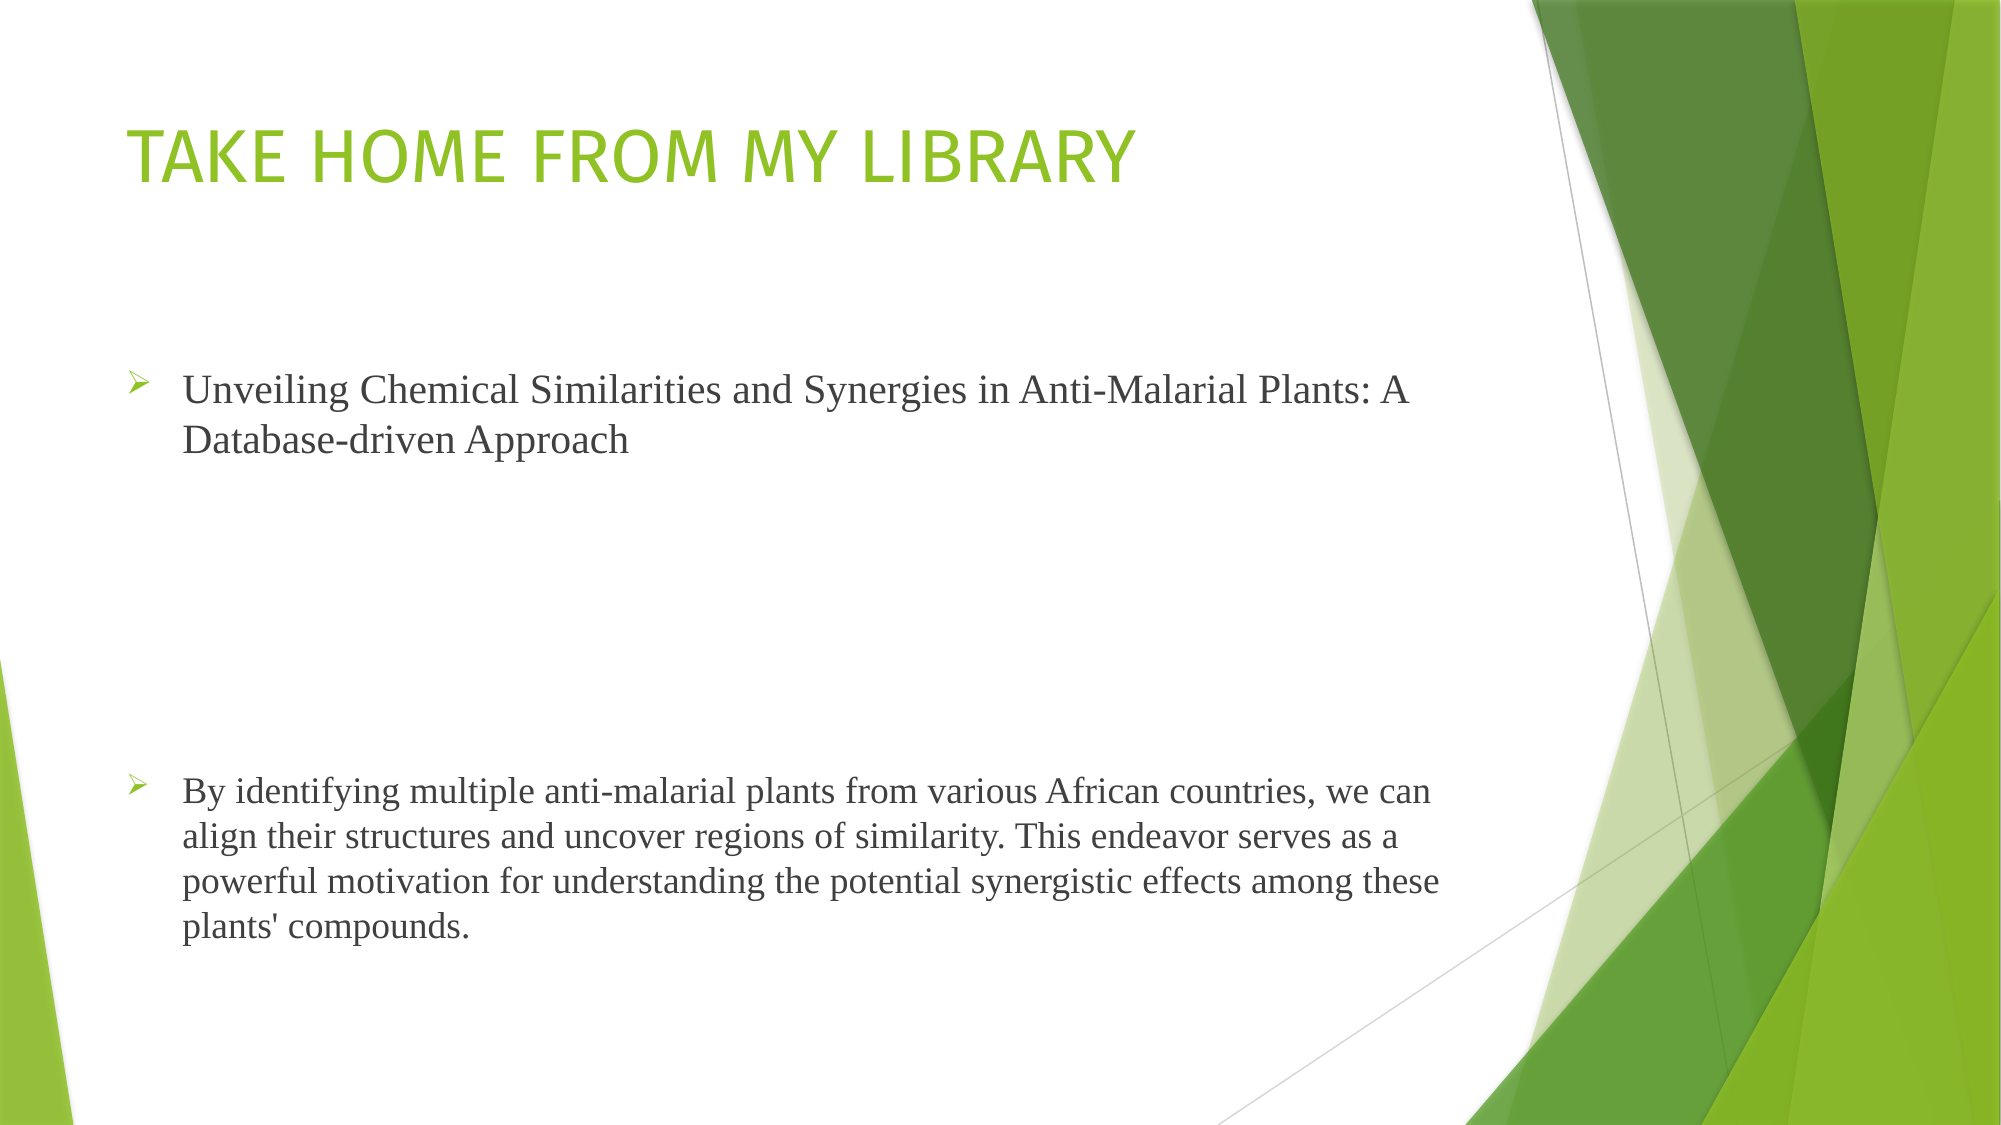

# TAKE HOME FROM MY LIBRARY
Unveiling Chemical Similarities and Synergies in Anti-Malarial Plants: A Database-driven Approach

By identifying multiple anti-malarial plants from various African countries, we can align their structures and uncover regions of similarity. This endeavor serves as a powerful motivation for understanding the potential synergistic effects among these plants' compounds.